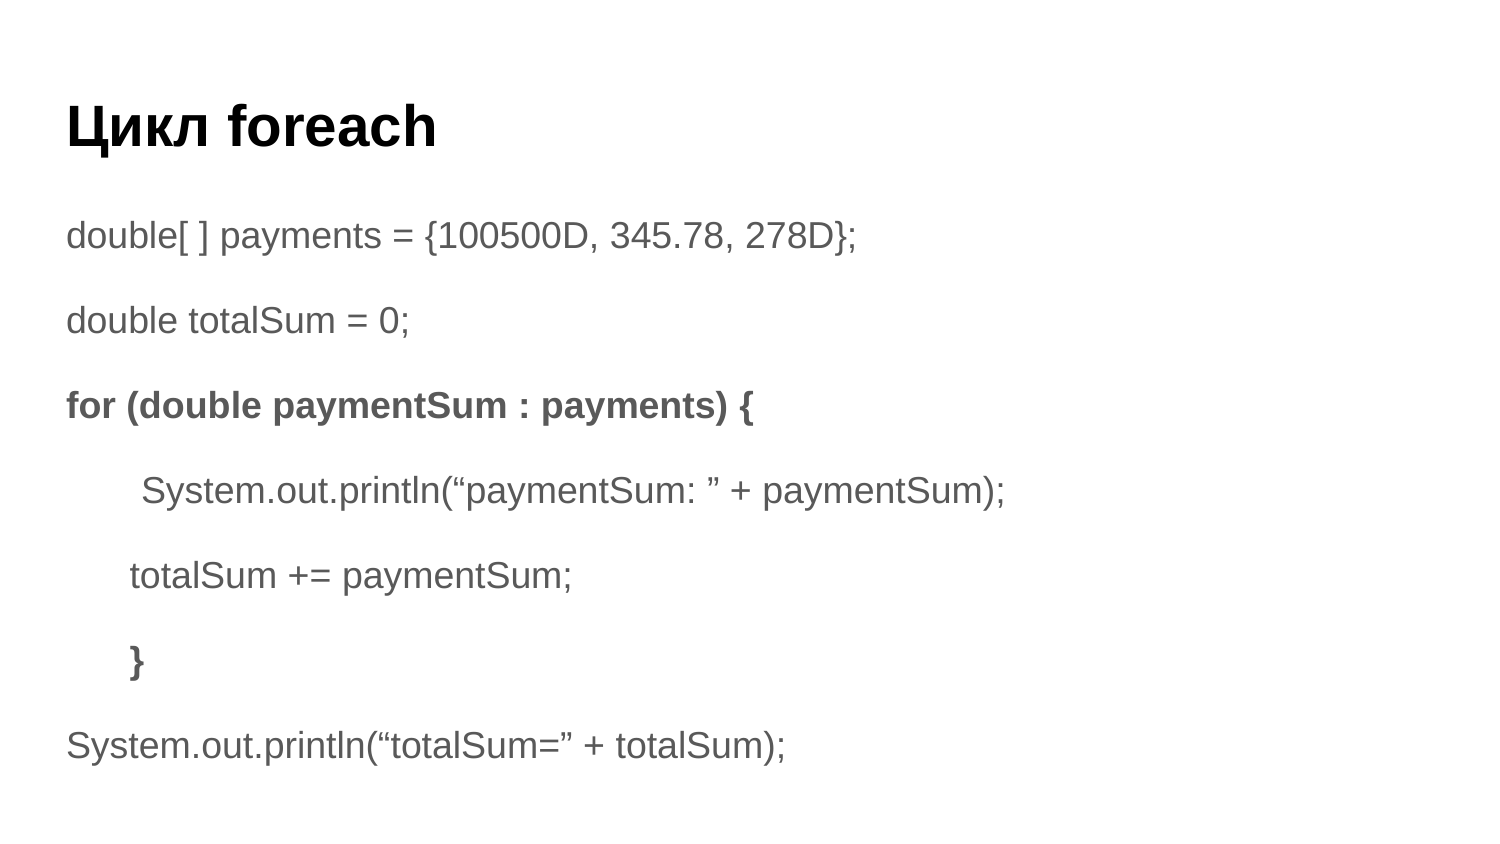

# Цикл foreach
double[ ] payments = {100500D, 345.78, 278D};
double totalSum = 0;
for (double paymentSum : payments) {
System.out.println(“paymentSum: ” + paymentSum);
totalSum += paymentSum;
}
System.out.println(“totalSum=” + totalSum);